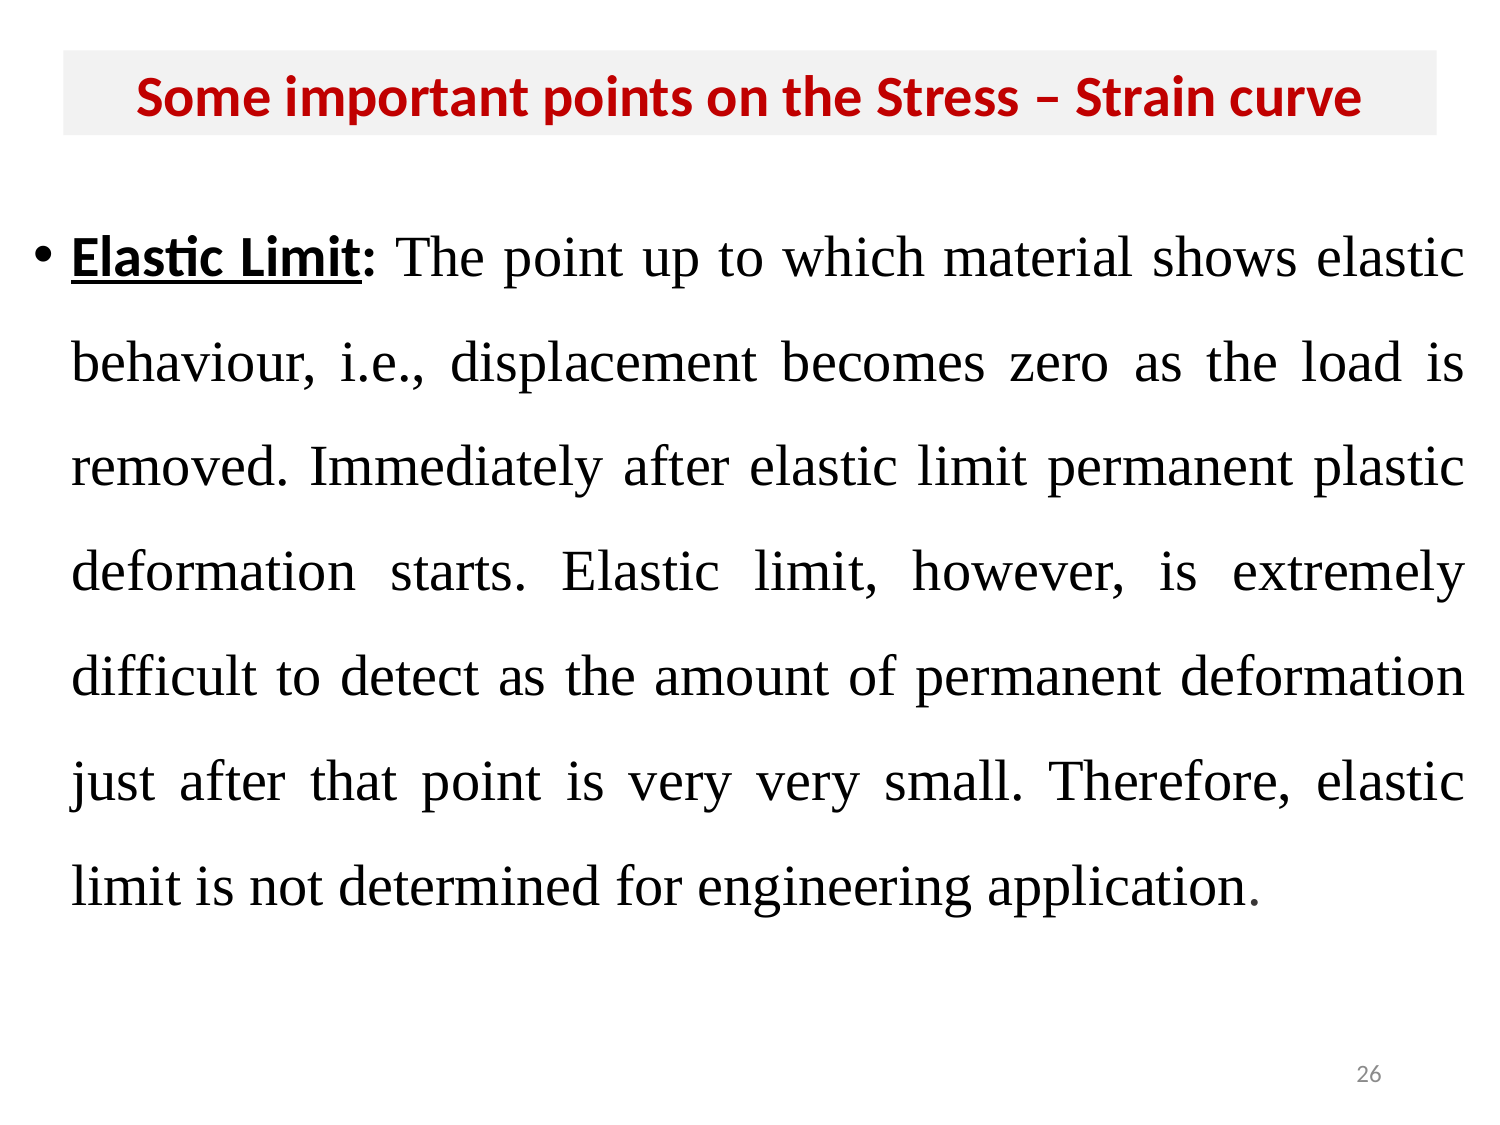

Some important points on the Stress – Strain curve
Elastic Limit: The point up to which material shows elastic behaviour, i.e., displacement becomes zero as the load is removed. Immediately after elastic limit permanent plastic deformation starts. Elastic limit, however, is extremely difficult to detect as the amount of permanent deformation just after that point is very very small. Therefore, elastic limit is not determined for engineering application.
26